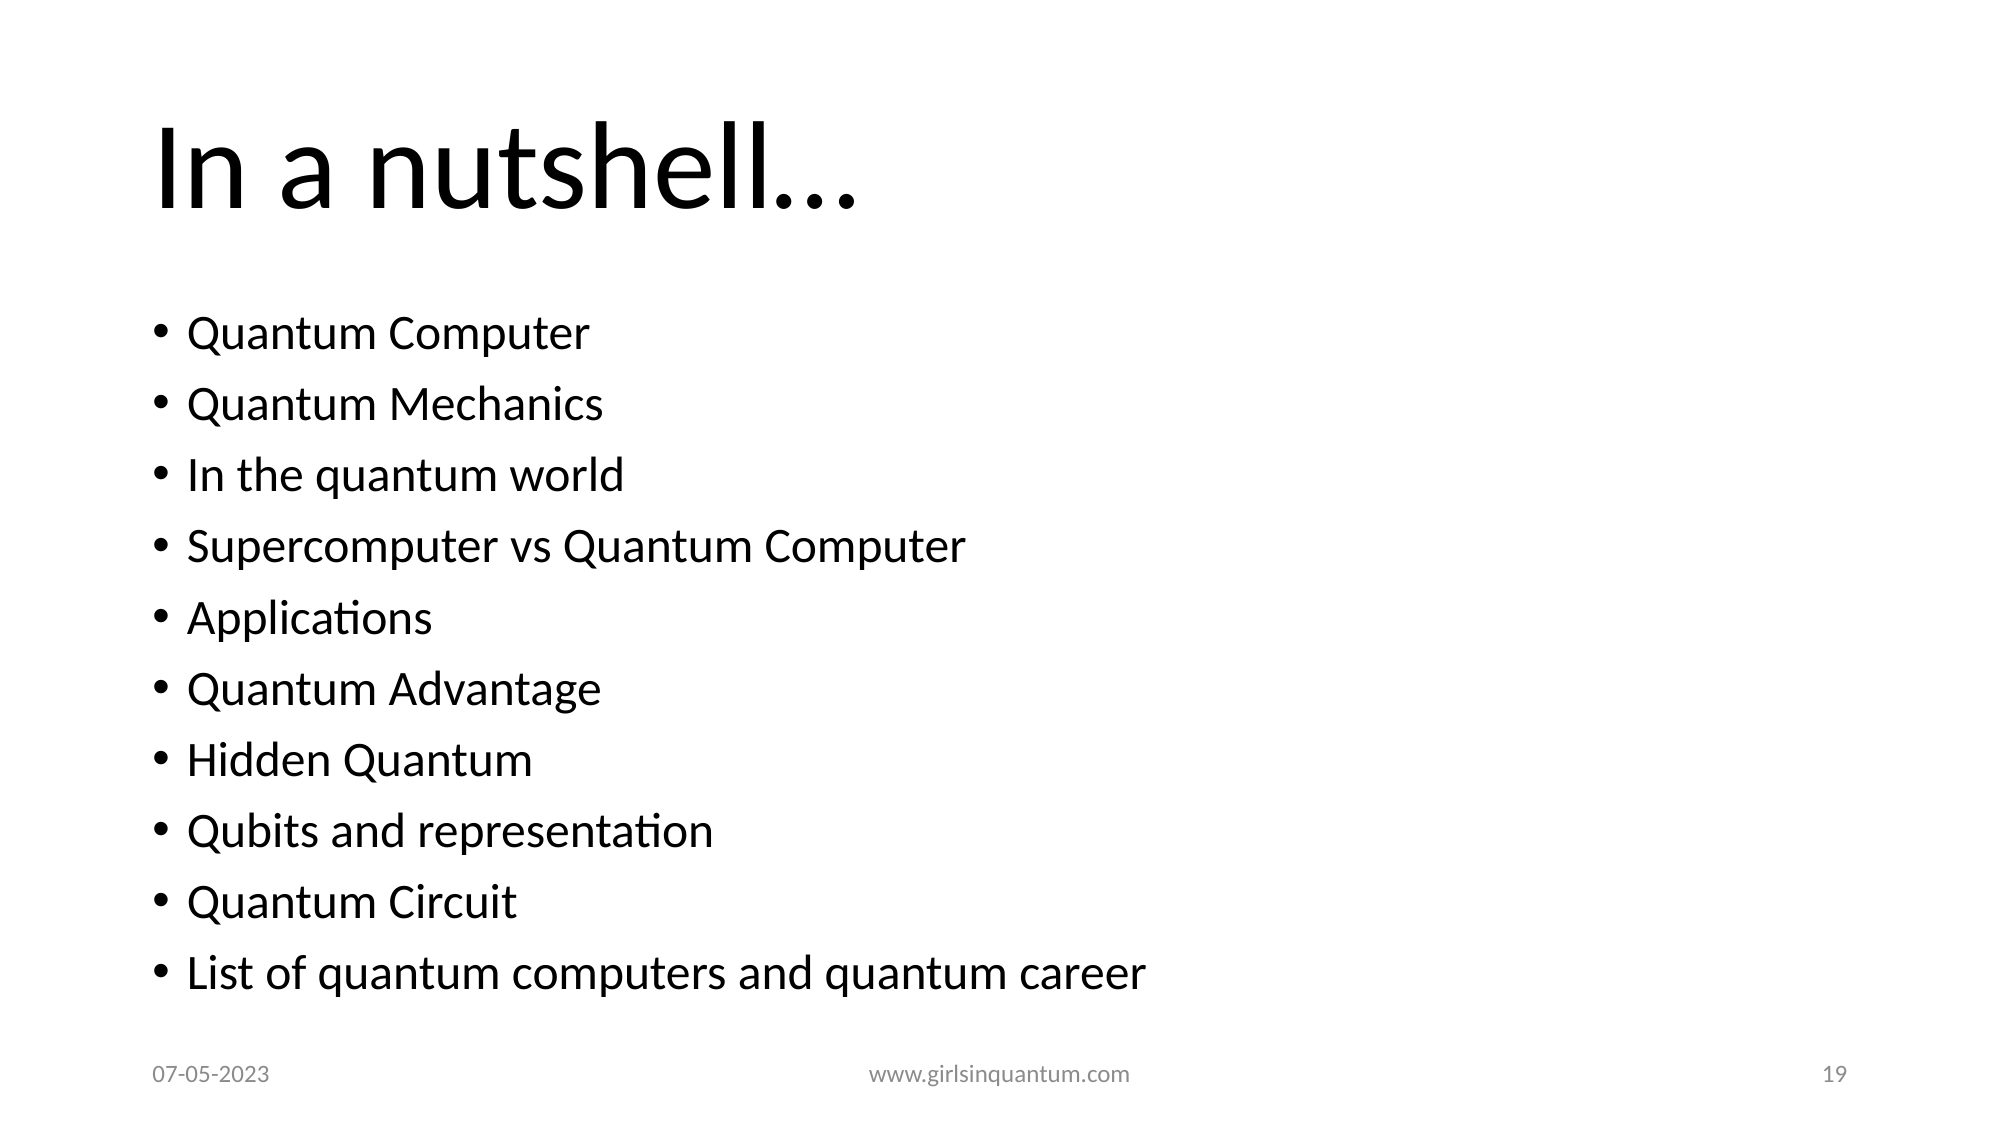

# In a nutshell…
Quantum Computer
Quantum Mechanics
In the quantum world
Supercomputer vs Quantum Computer
Applications
Quantum Advantage
Hidden Quantum
Qubits and representation
Quantum Circuit
List of quantum computers and quantum career

07-05-2023
www.girlsinquantum.com
19